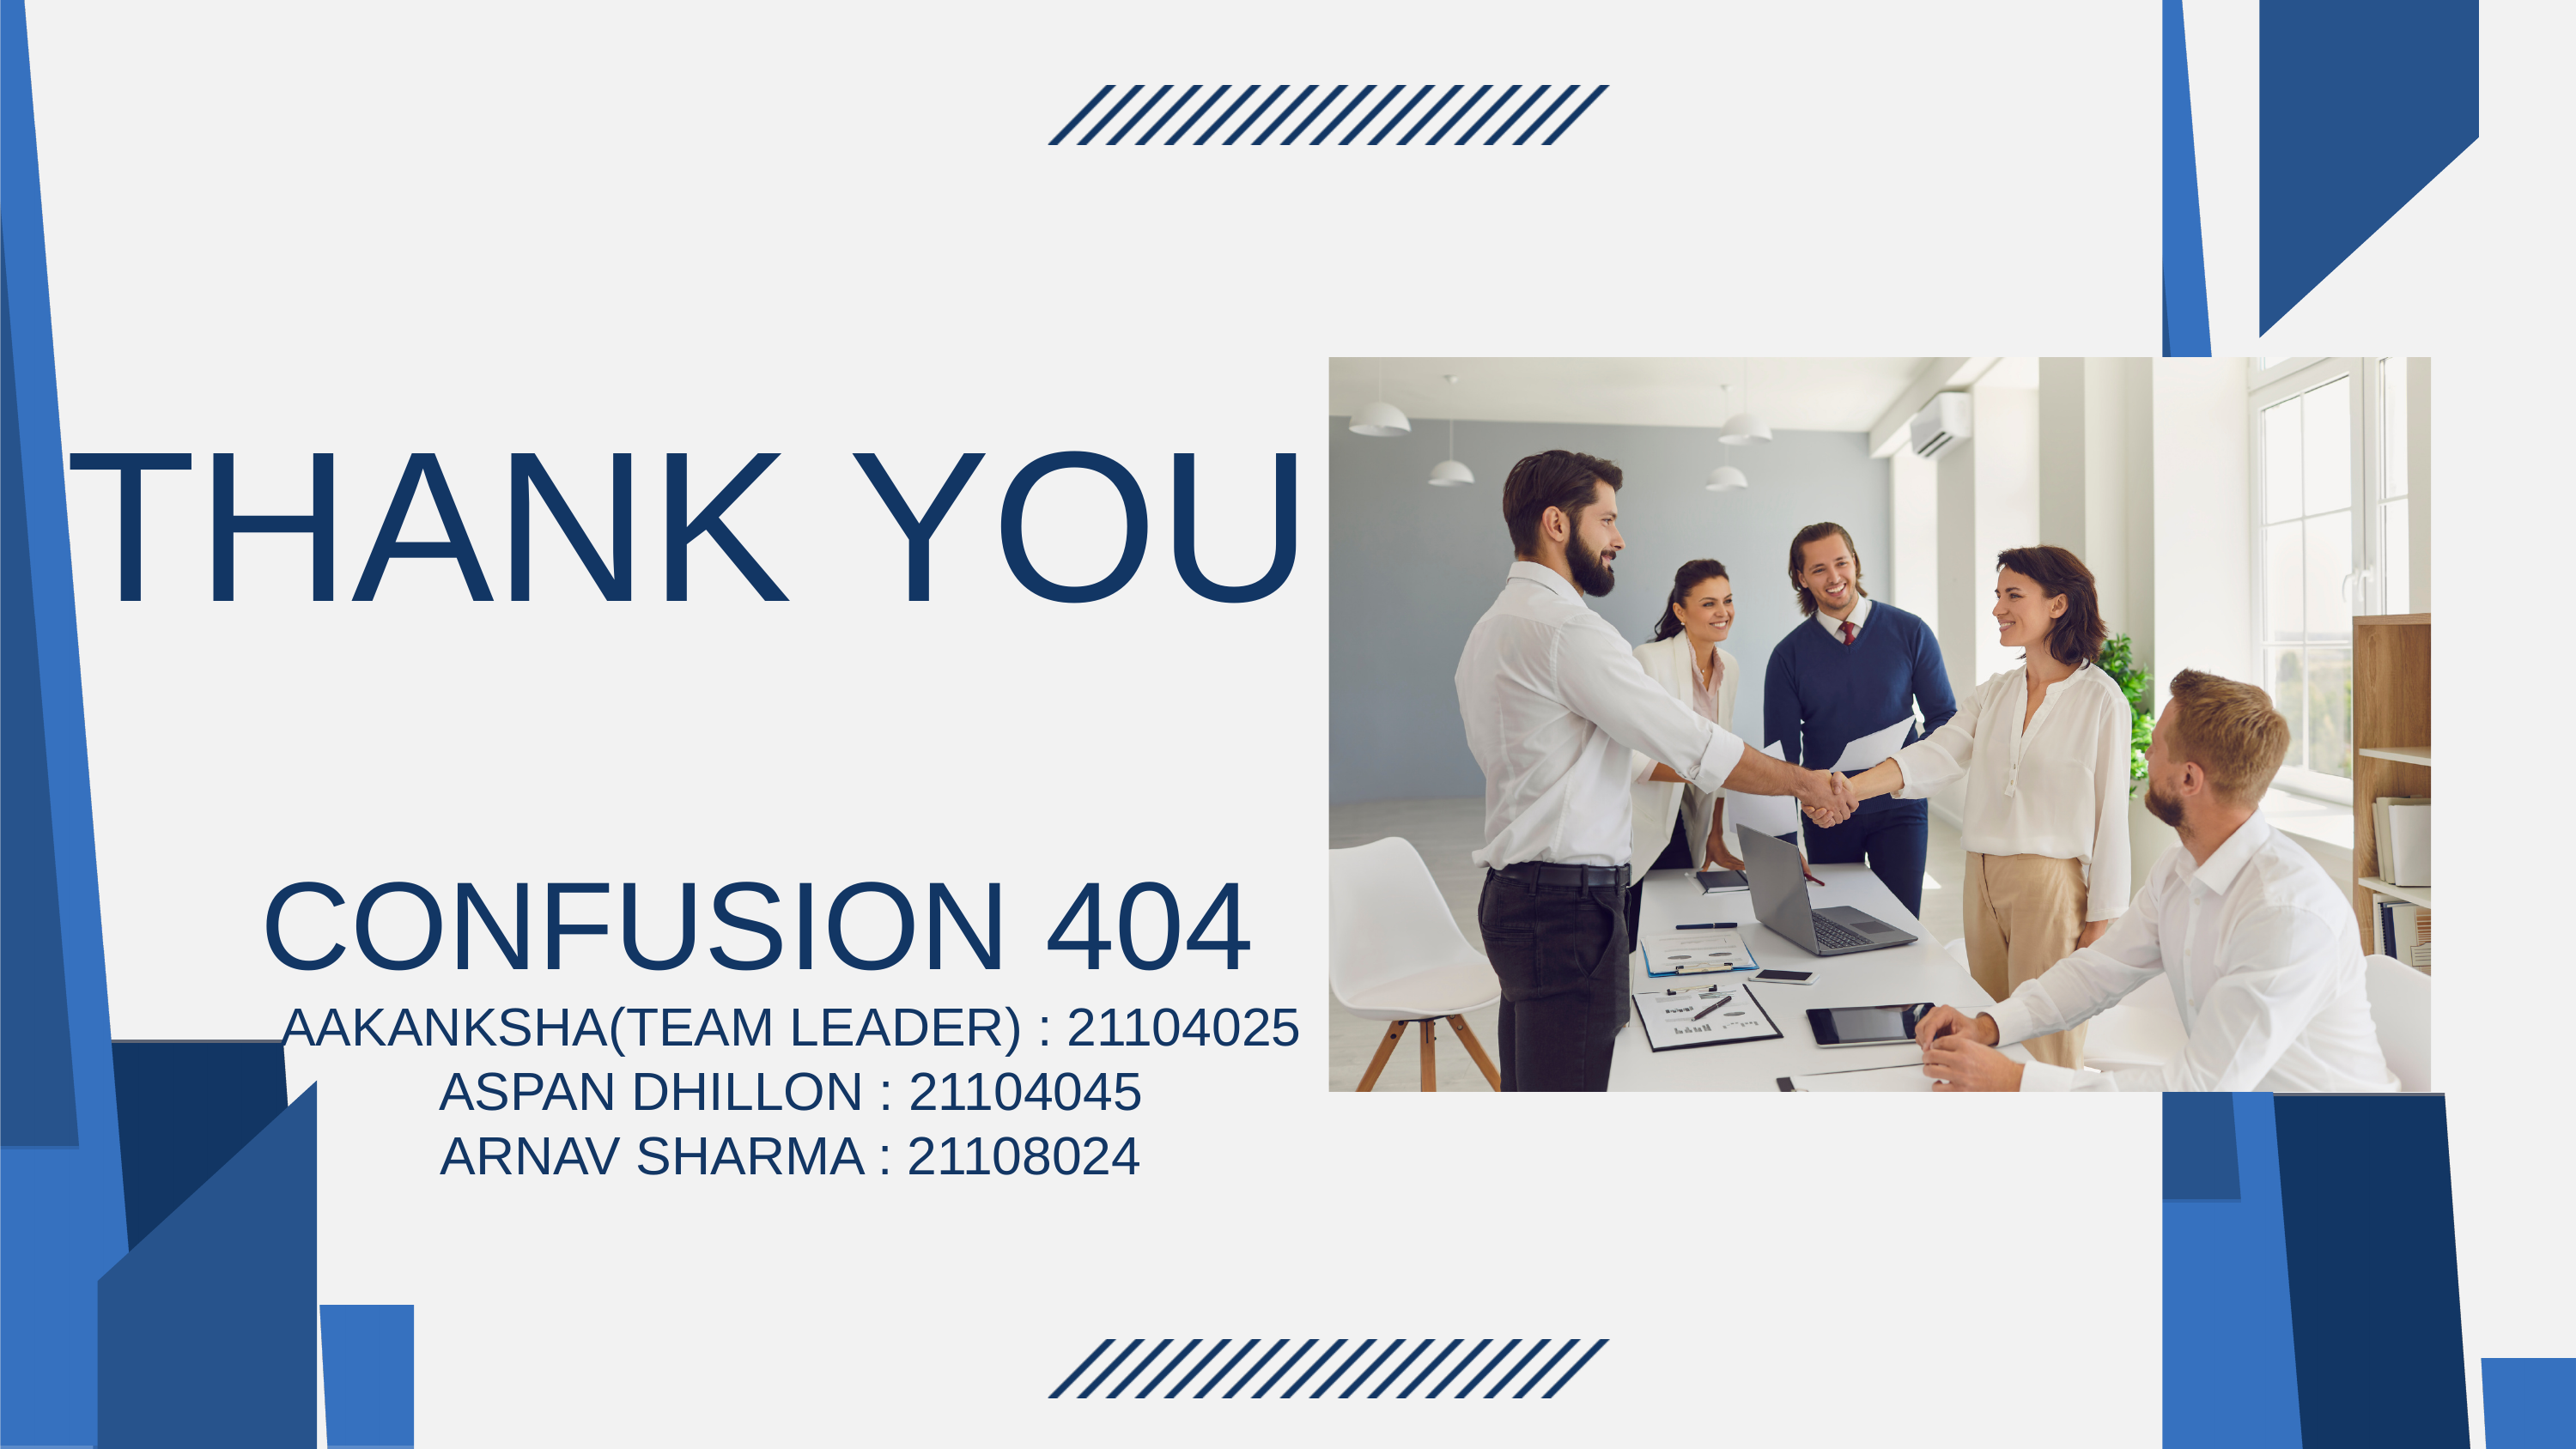

THANK YOU

CONFUSION 404
AAKANKSHA(TEAM LEADER) : 21104025
ASPAN DHILLON : 21104045
ARNAV SHARMA : 21108024